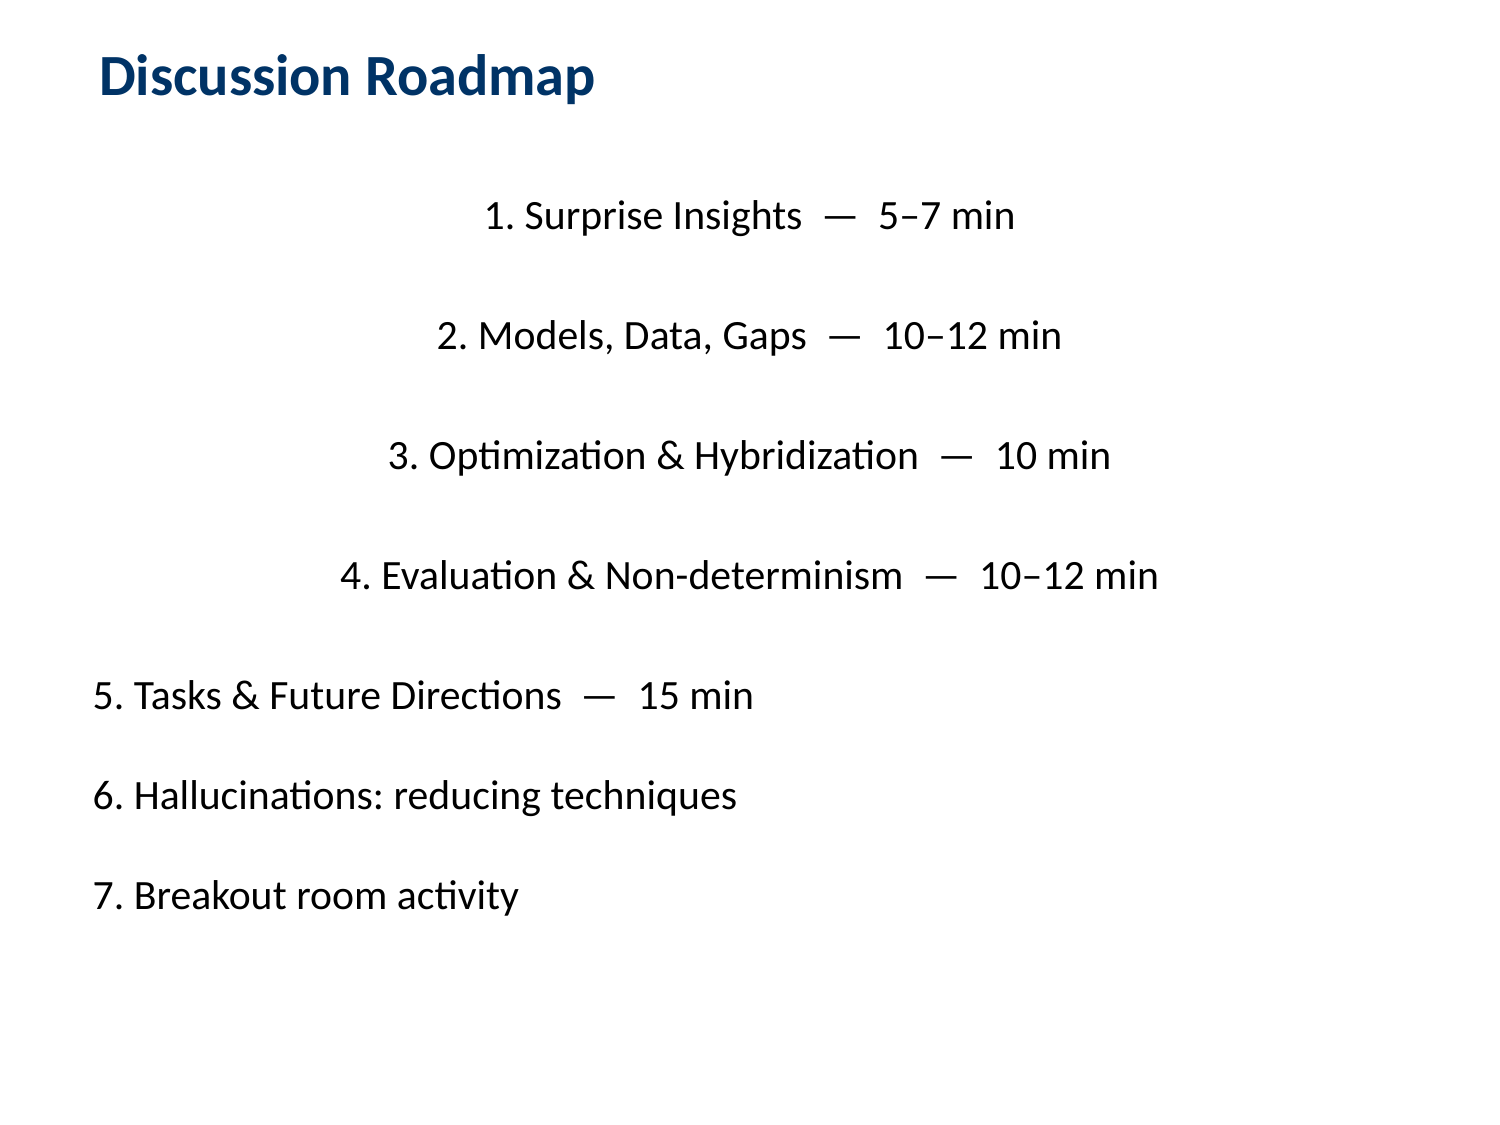

Discussion Roadmap
1. Surprise Insights  —  5–7 min
2. Models, Data, Gaps  —  10–12 min
3. Optimization & Hybridization  —  10 min
4. Evaluation & Non-determinism  —  10–12 min
5. Tasks & Future Directions  —  15 min

6. Hallucinations: reducing techniques

7. Breakout room activity